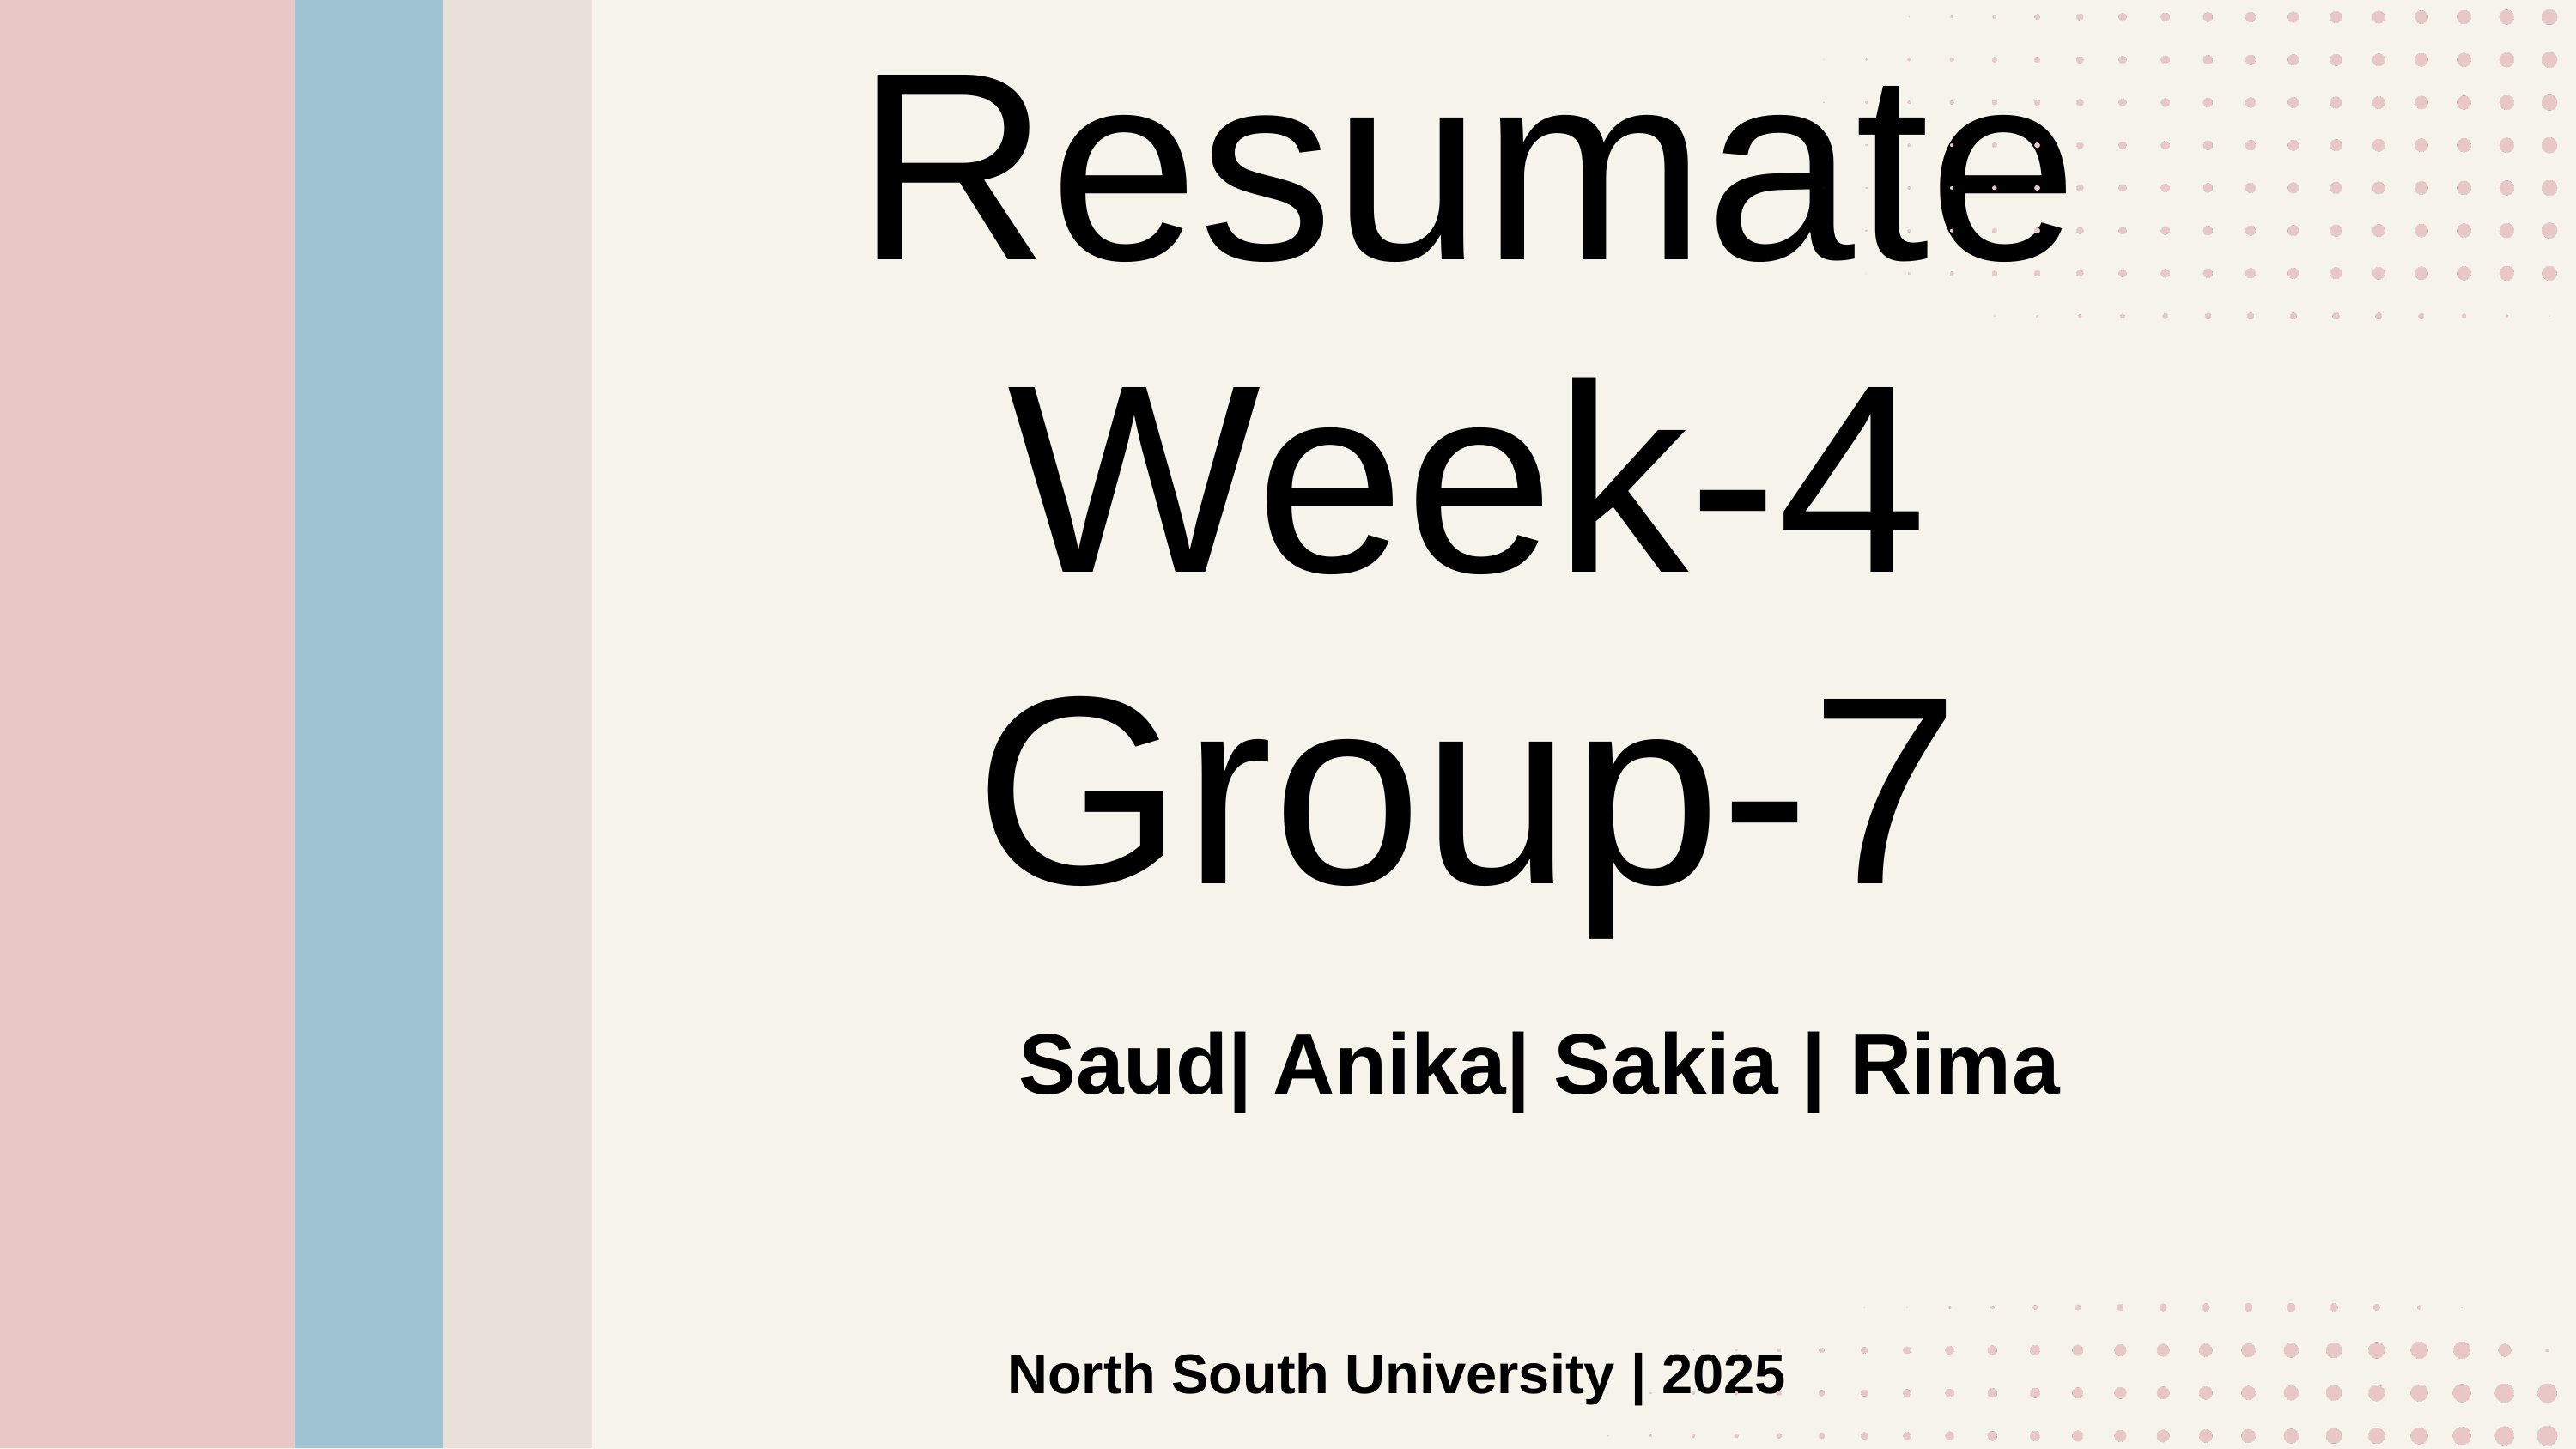

Resumate
Week-4 Group-7
Saud| Anika| Sakia | Rima

North South University | 2025